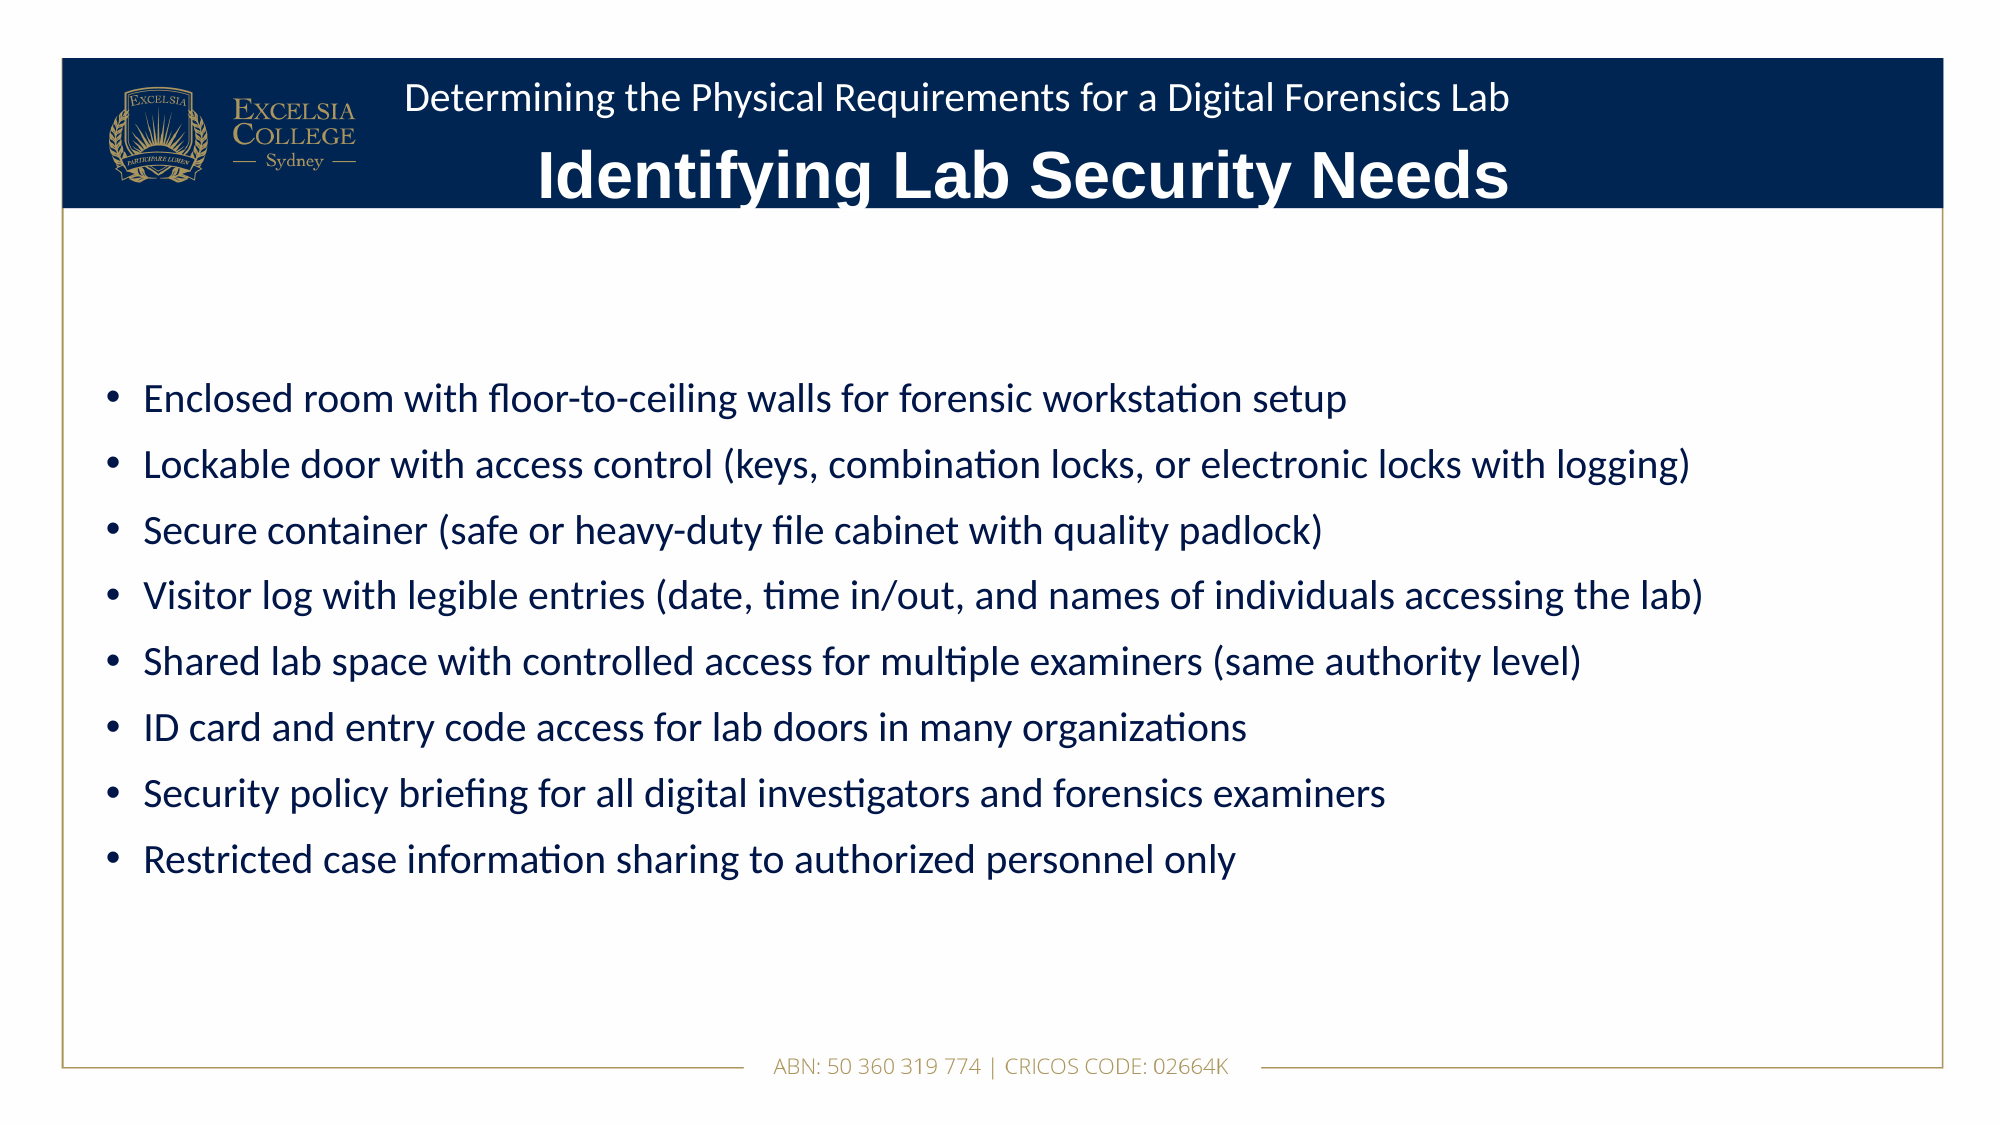

# Determining the Physical Requirements for a Digital Forensics Lab
Identifying Lab Security Needs
Enclosed room with floor-to-ceiling walls for forensic workstation setup
Lockable door with access control (keys, combination locks, or electronic locks with logging)
Secure container (safe or heavy-duty file cabinet with quality padlock)
Visitor log with legible entries (date, time in/out, and names of individuals accessing the lab)
Shared lab space with controlled access for multiple examiners (same authority level)
ID card and entry code access for lab doors in many organizations
Security policy briefing for all digital investigators and forensics examiners
Restricted case information sharing to authorized personnel only